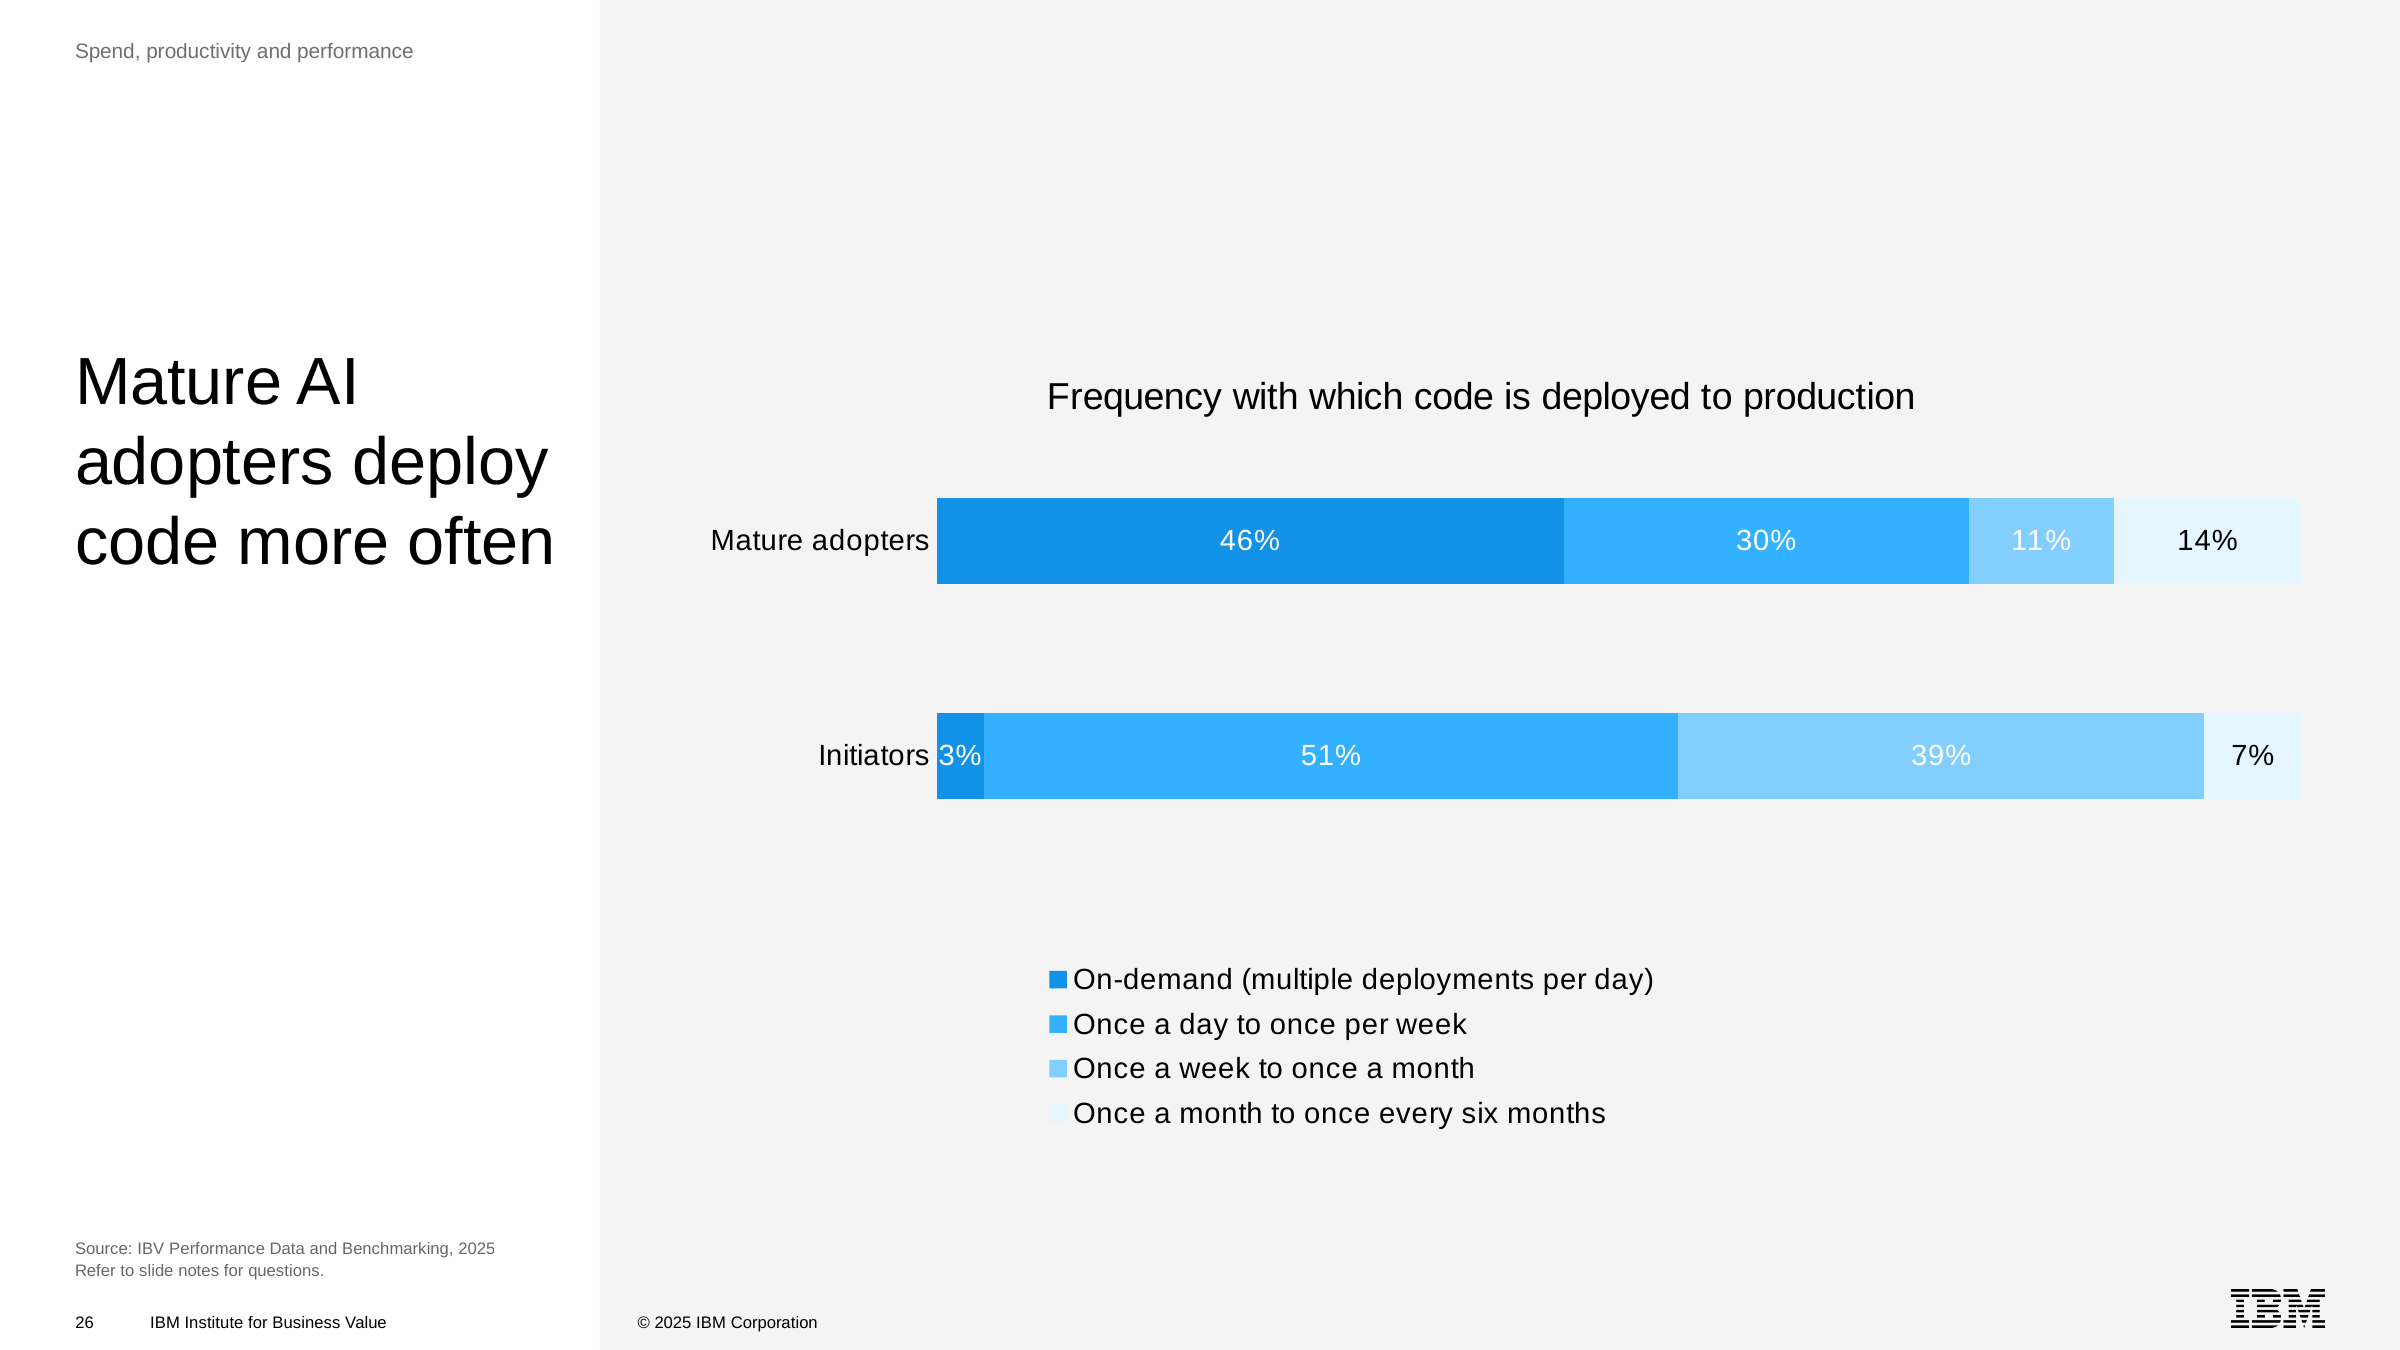

Spend, productivity and performance

# Mature AI adopters deploy code more often

### Chart: Frequency with which code is deployed to production

| Category | On-demand (multiple deployments per day) | Once a day to once per week | Once a week to once a month | Once a month to once every six months |
|---|---|---|---|---|
| Initiators | 0.03463203463203463 | 0.5086580086580086 | 0.3852813852813853 | 0.07142857142857144 |
| Mature adopters | 0.4593639575971732 | 0.2968197879858657 | 0.10600706713780918 | 0.13780918727915195 |
Source: IBV Performance Data and Benchmarking, 2025
Refer to slide notes for questions.